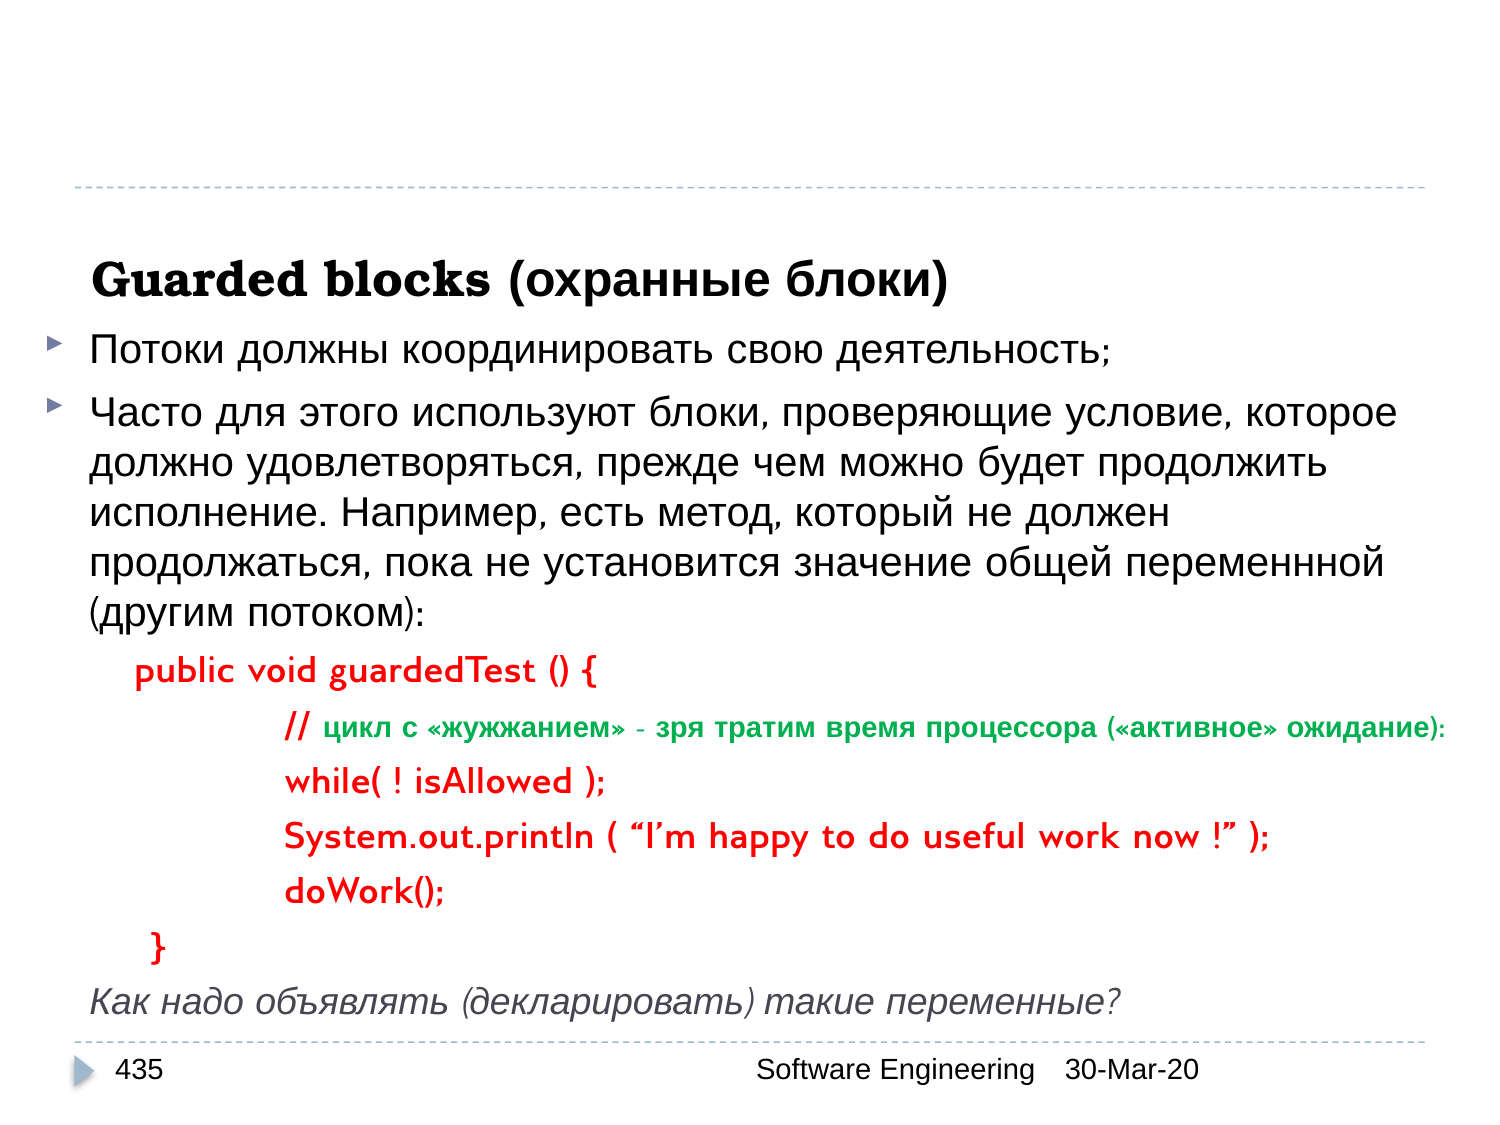

# Guarded blocks (охранные блоки)
Потоки должны координировать свою деятельность;
Часто для этого используют блоки, проверяющие условие, которое должно удовлетворяться, прежде чем можно будет продолжить исполнение. Например, есть метод, который не должен продолжаться, пока не установится значение общей переменнной (другим потоком):
	public void guardedTest () {
		// цикл с «жужжанием» - зря тратим время процессора («активное» ожидание):
		while( ! isAllowed );
		System.out.println ( “I’m happy to do useful work now !” );
		doWork();
     }
Как надо объявлять (декларировать) такие переменные?
435
Software Engineering
30-Mar-20